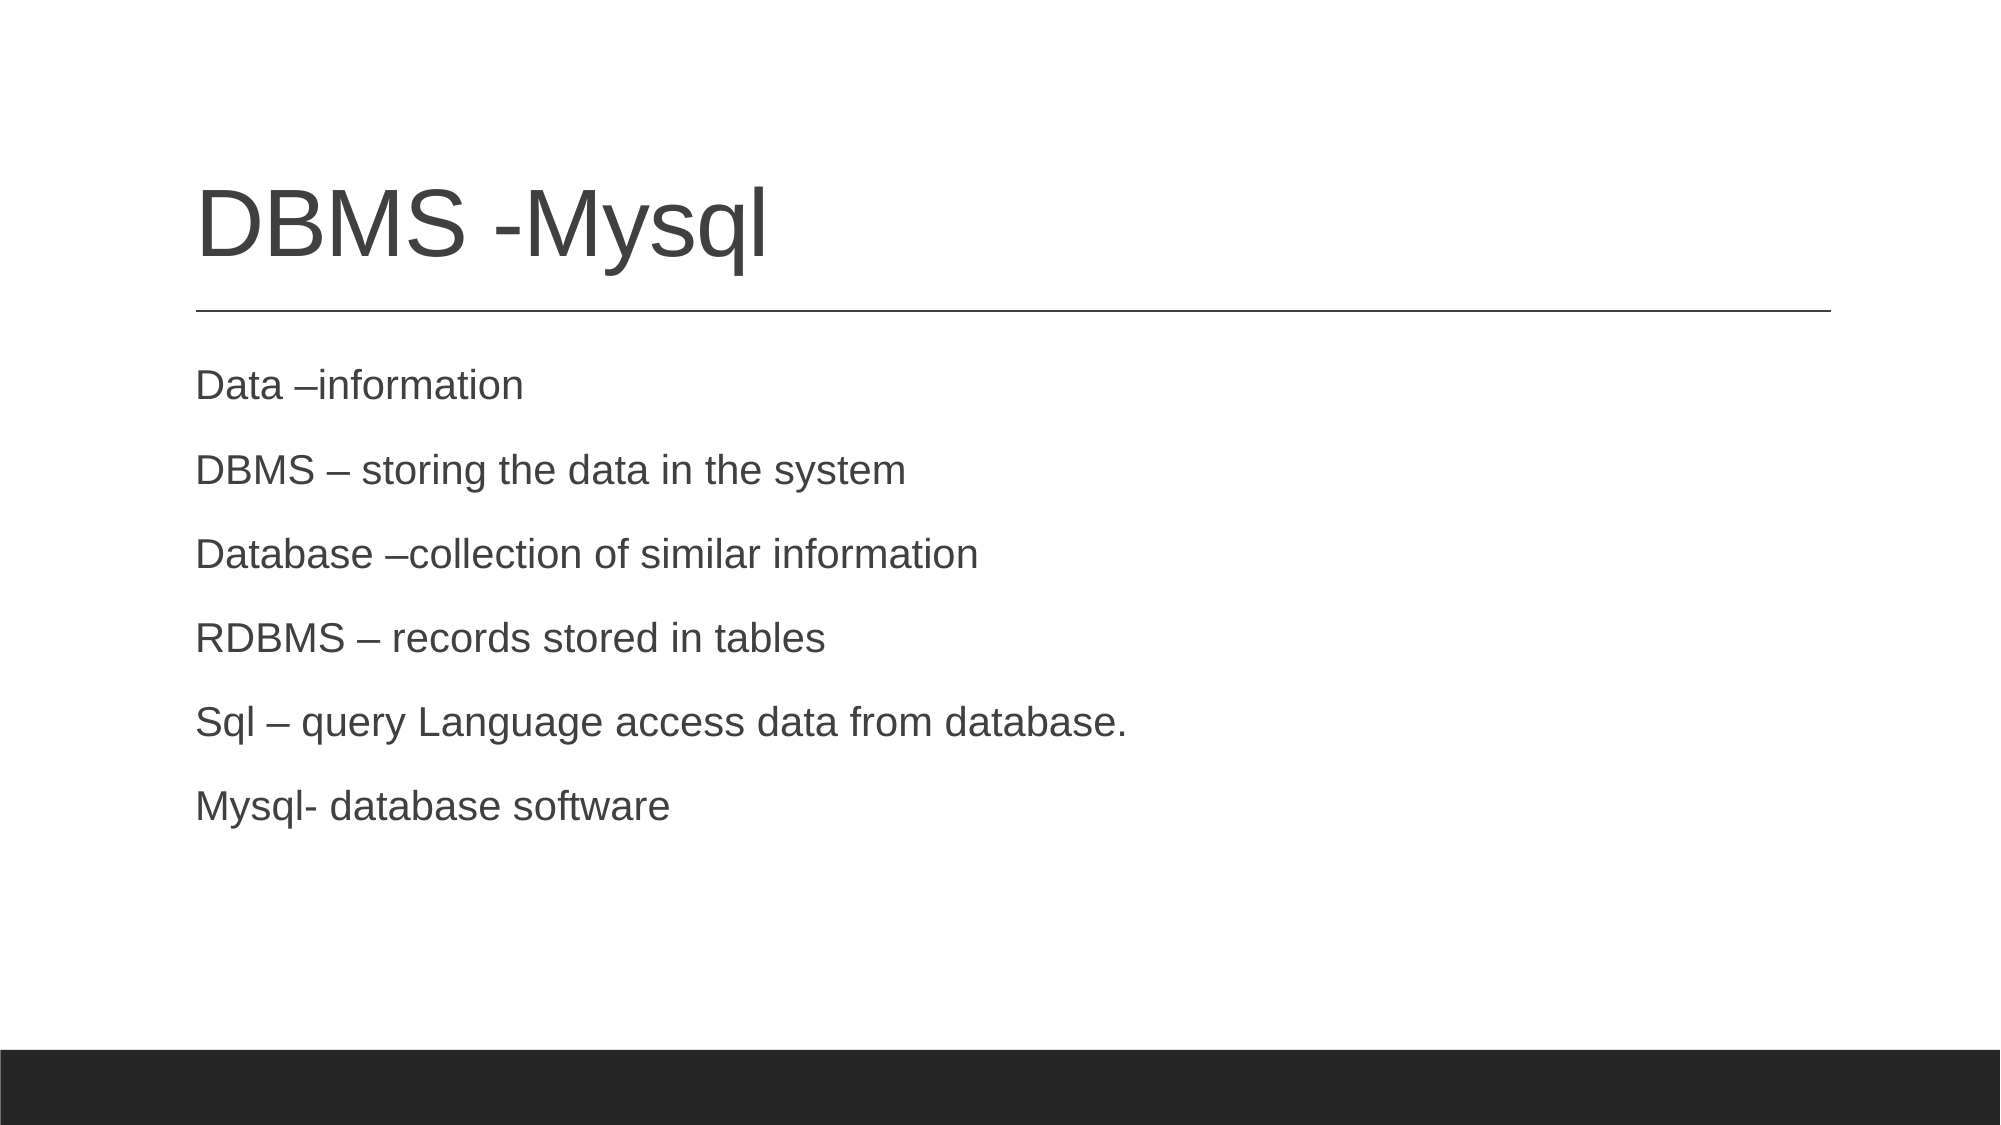

# DBMS -Mysql
Data –information
DBMS – storing the data in the system
Database –collection of similar information
RDBMS – records stored in tables
Sql – query Language access data from database.
Mysql- database software